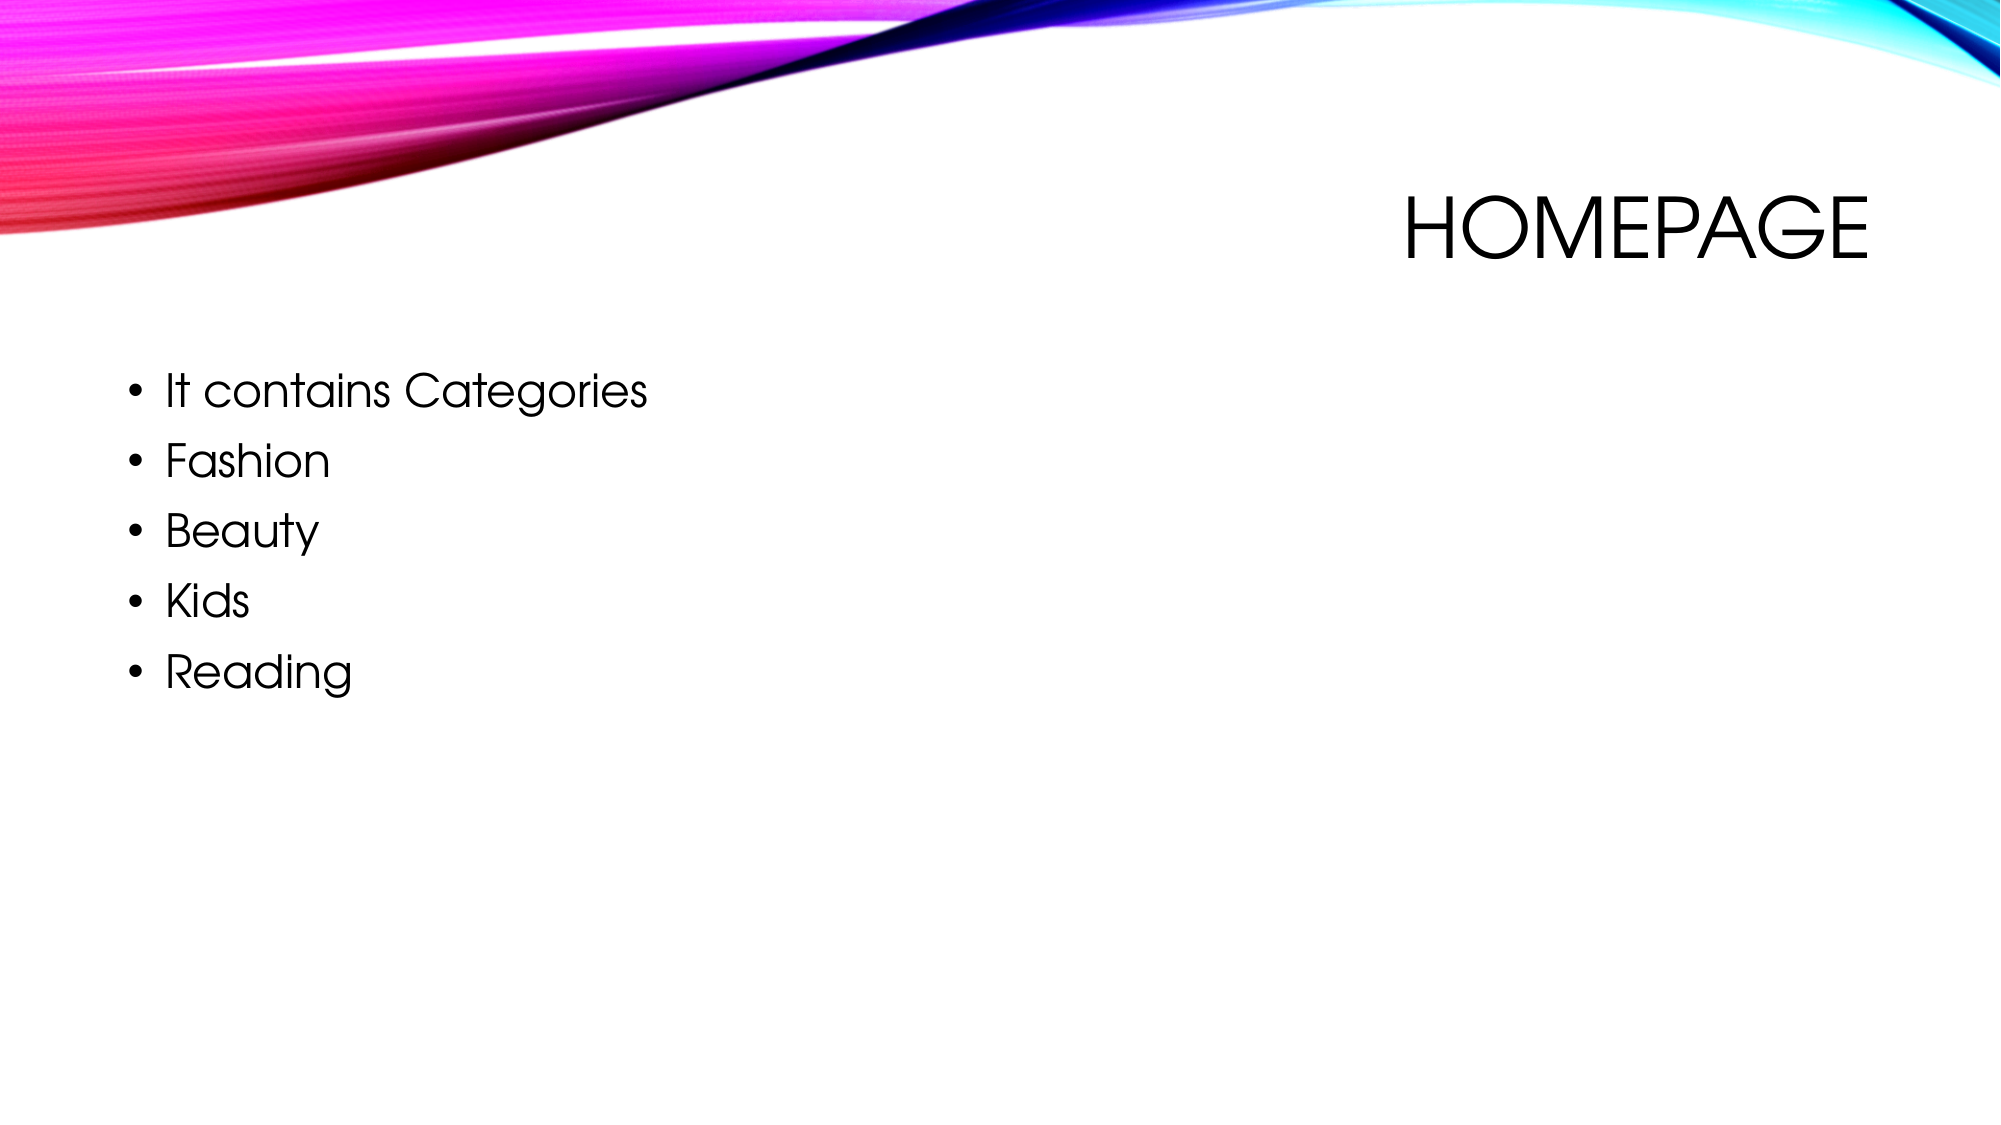

# Homepage
It contains Categories
Fashion
Beauty
Kids
Reading